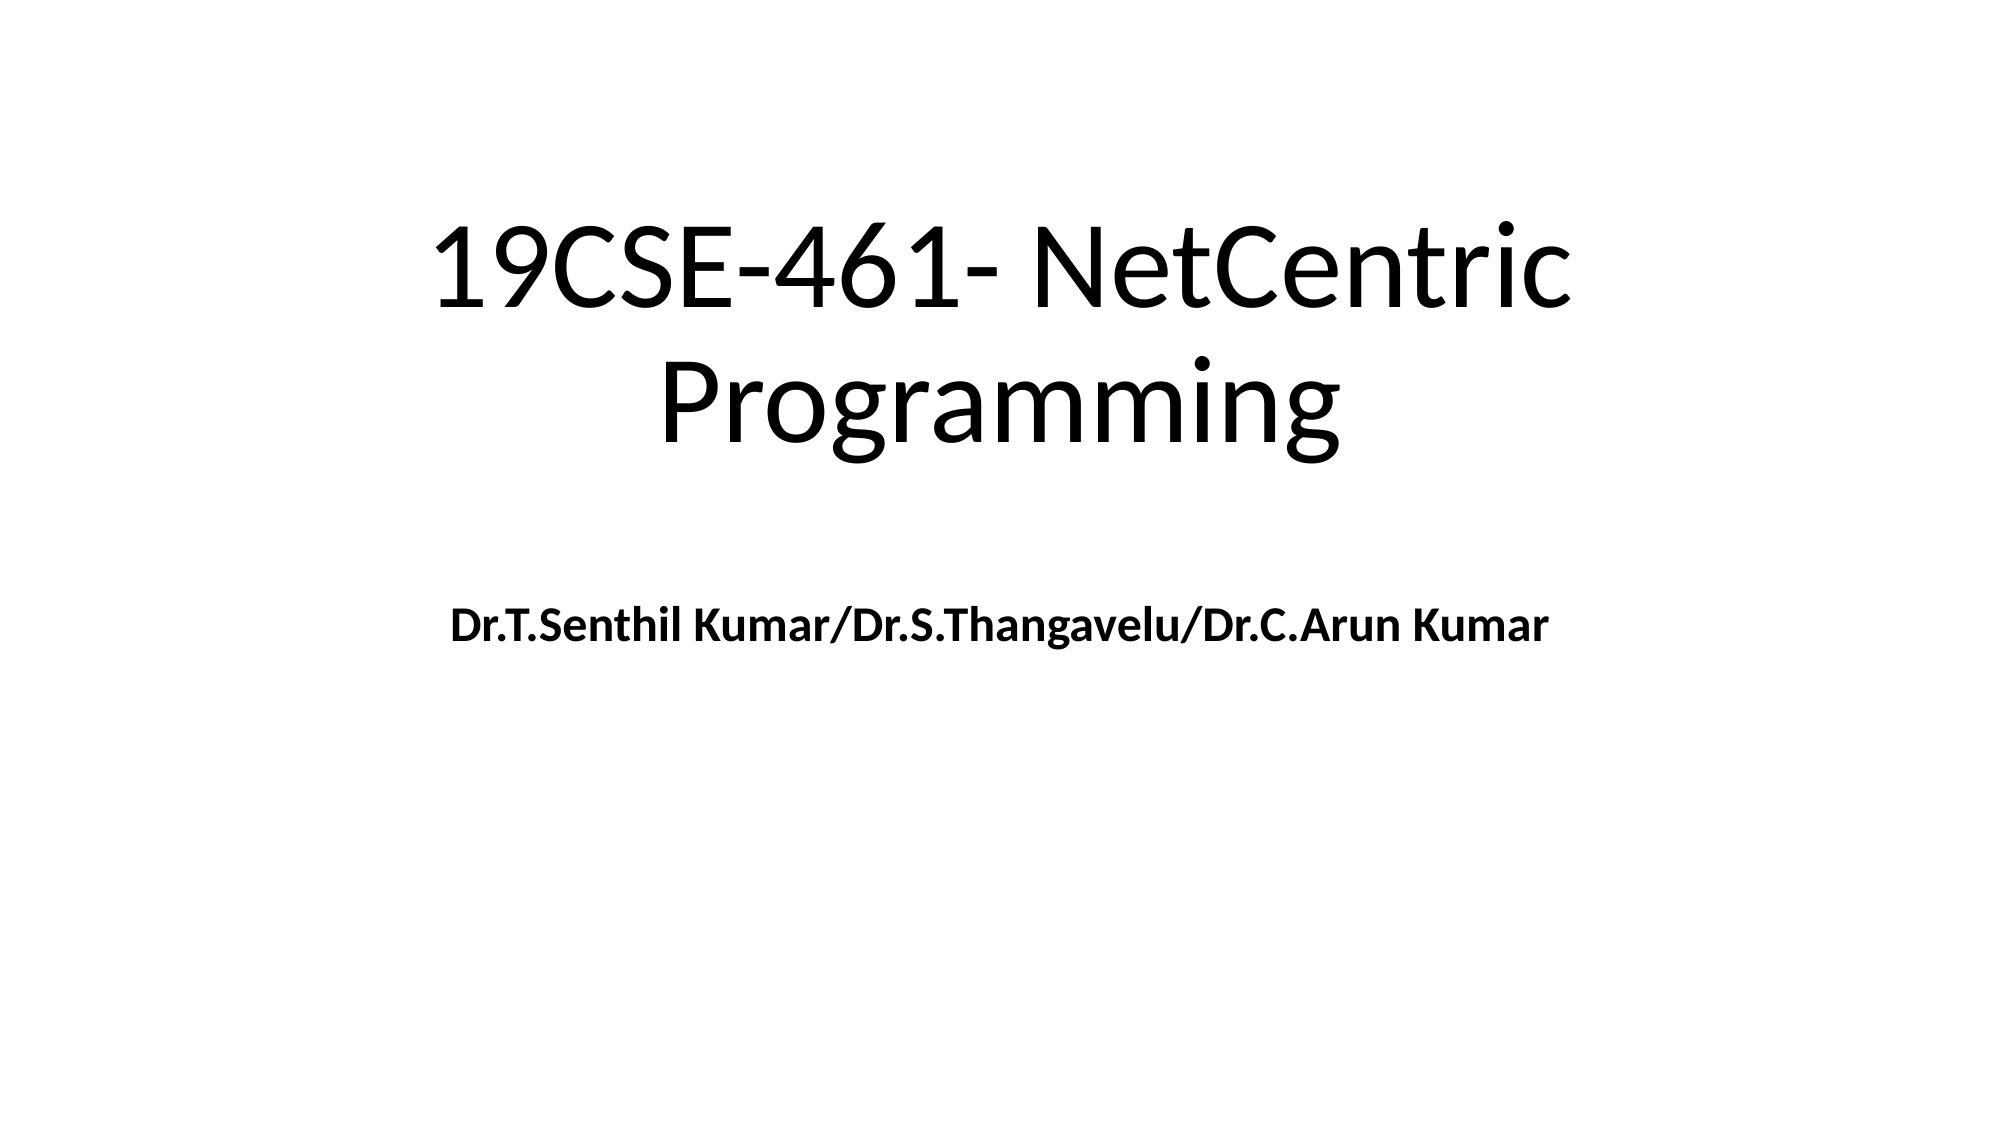

# 19CSE-461- NetCentric Programming
Dr.T.Senthil Kumar/Dr.S.Thangavelu/Dr.C.Arun Kumar